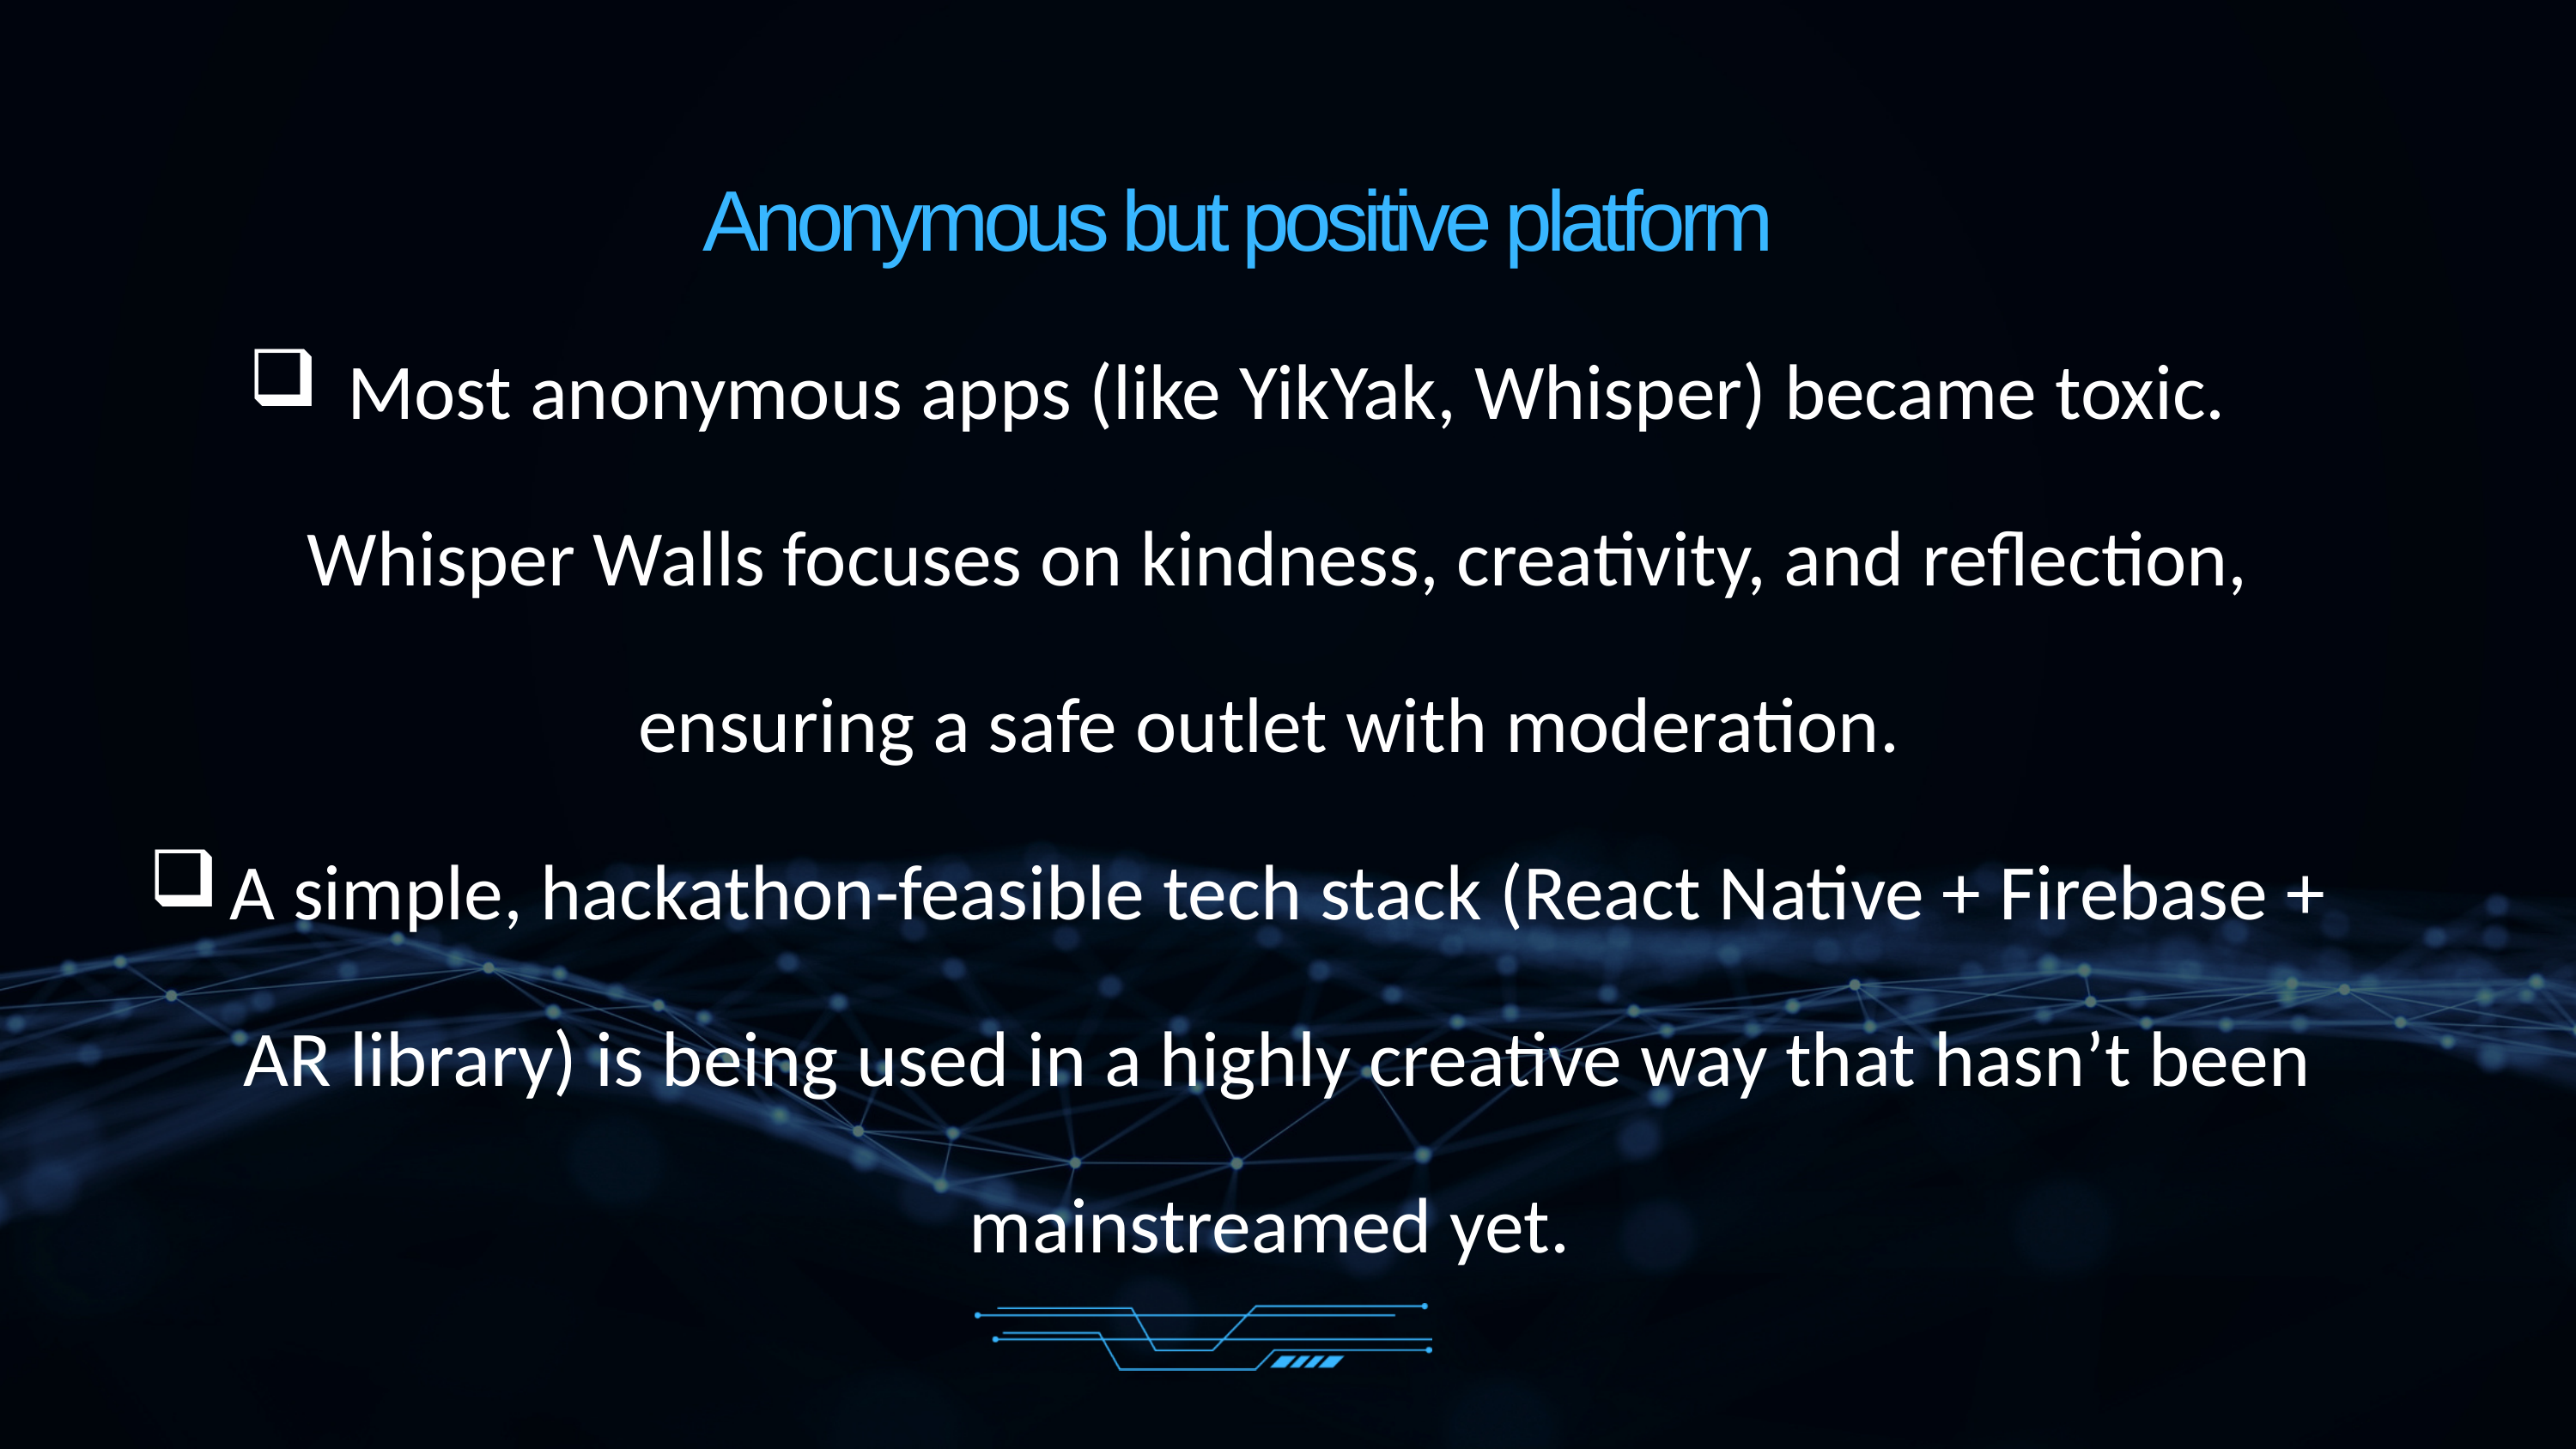

Anonymous but positive platform
 Most anonymous apps (like YikYak, Whisper) became toxic. Whisper Walls focuses on kindness, creativity, and reflection, ensuring a safe outlet with moderation.
A simple, hackathon-feasible tech stack (React Native + Firebase + AR library) is being used in a highly creative way that hasn’t been mainstreamed yet.